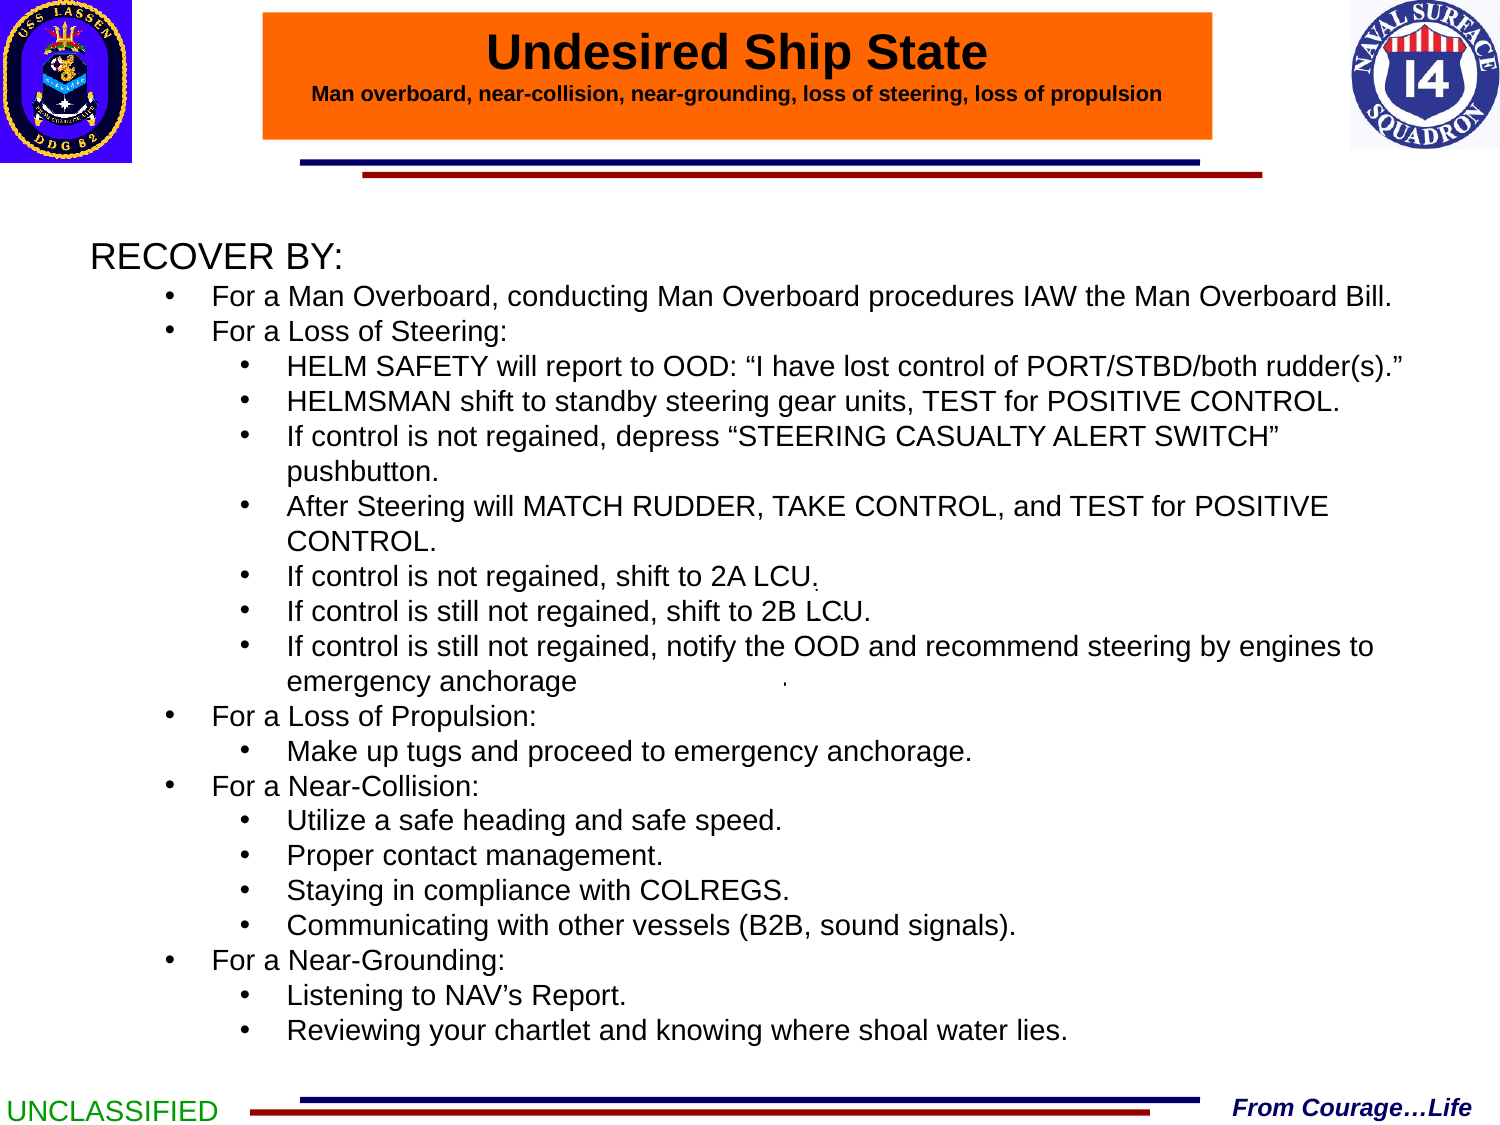

Undesired Ship State
Man overboard, near-collision, near-grounding, loss of steering, loss of propulsion

RECOVER BY:
For a Man Overboard, conducting Man Overboard procedures IAW the Man Overboard Bill.
For a Loss of Steering:
HELM SAFETY will report to OOD: “I have lost control of PORT/STBD/both rudder(s).”
HELMSMAN shift to standby steering gear units, TEST for POSITIVE CONTROL.
If control is not regained, depress “STEERING CASUALTY ALERT SWITCH” pushbutton.
After Steering will MATCH RUDDER, TAKE CONTROL, and TEST for POSITIVE CONTROL.
If control is not regained, shift to 2A LCU.
If control is still not regained, shift to 2B LCU.
If control is still not regained, notify the OOD and recommend steering by engines to emergency anchorage
For a Loss of Propulsion:
Make up tugs and proceed to emergency anchorage.
For a Near-Collision:
Utilize a safe heading and safe speed.
Proper contact management.
Staying in compliance with COLREGS.
Communicating with other vessels (B2B, sound signals).
For a Near-Grounding:
Listening to NAV’s Report.
Reviewing your chartlet and knowing where shoal water lies.

UNCLASSIFIED

From Courage…Life